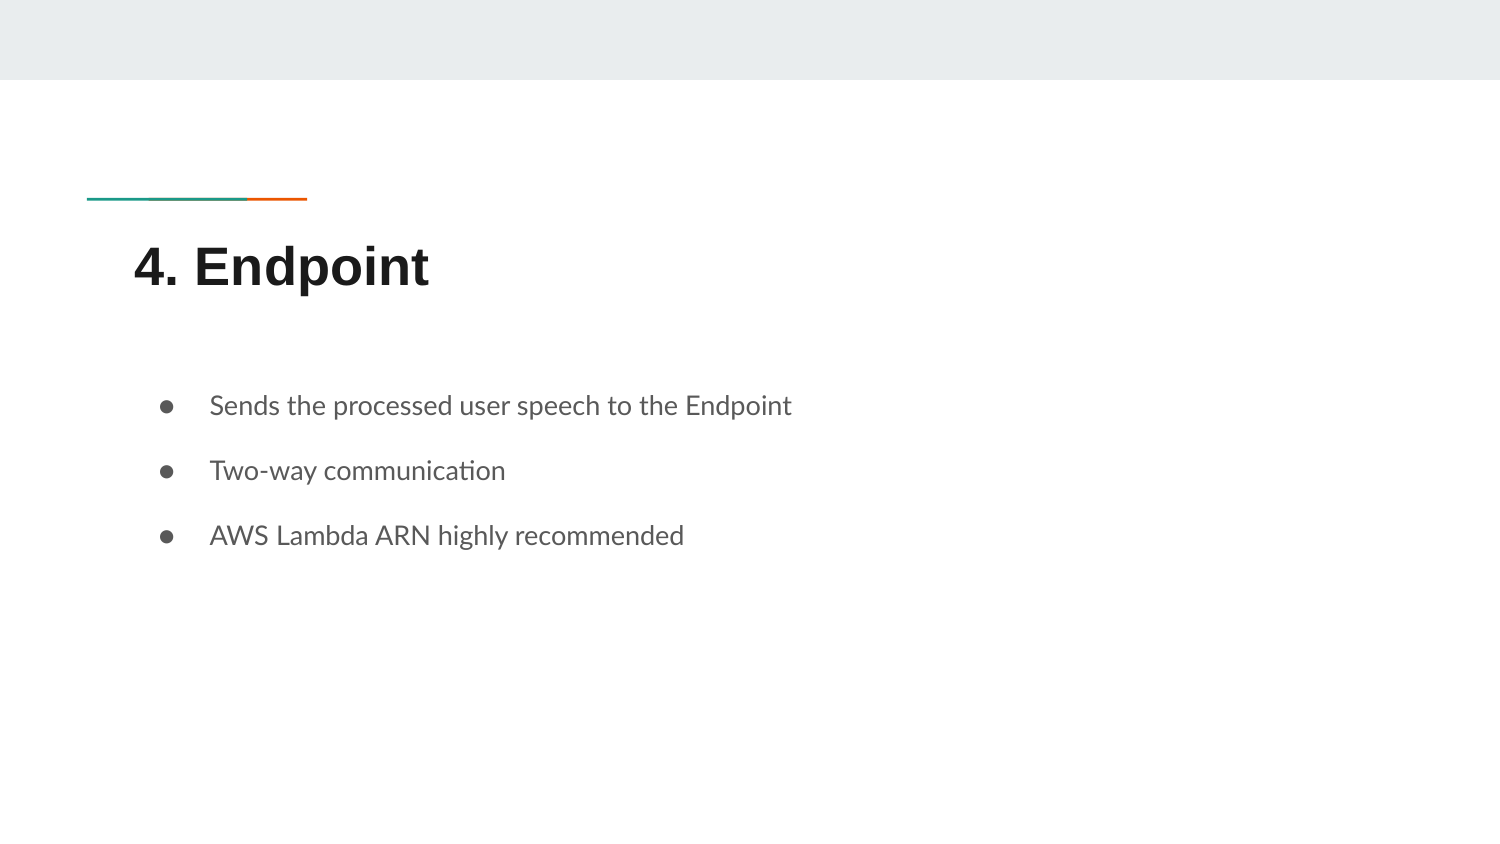

# 4. Endpoint
Sends the processed user speech to the Endpoint
Two-way communication
AWS Lambda ARN highly recommended